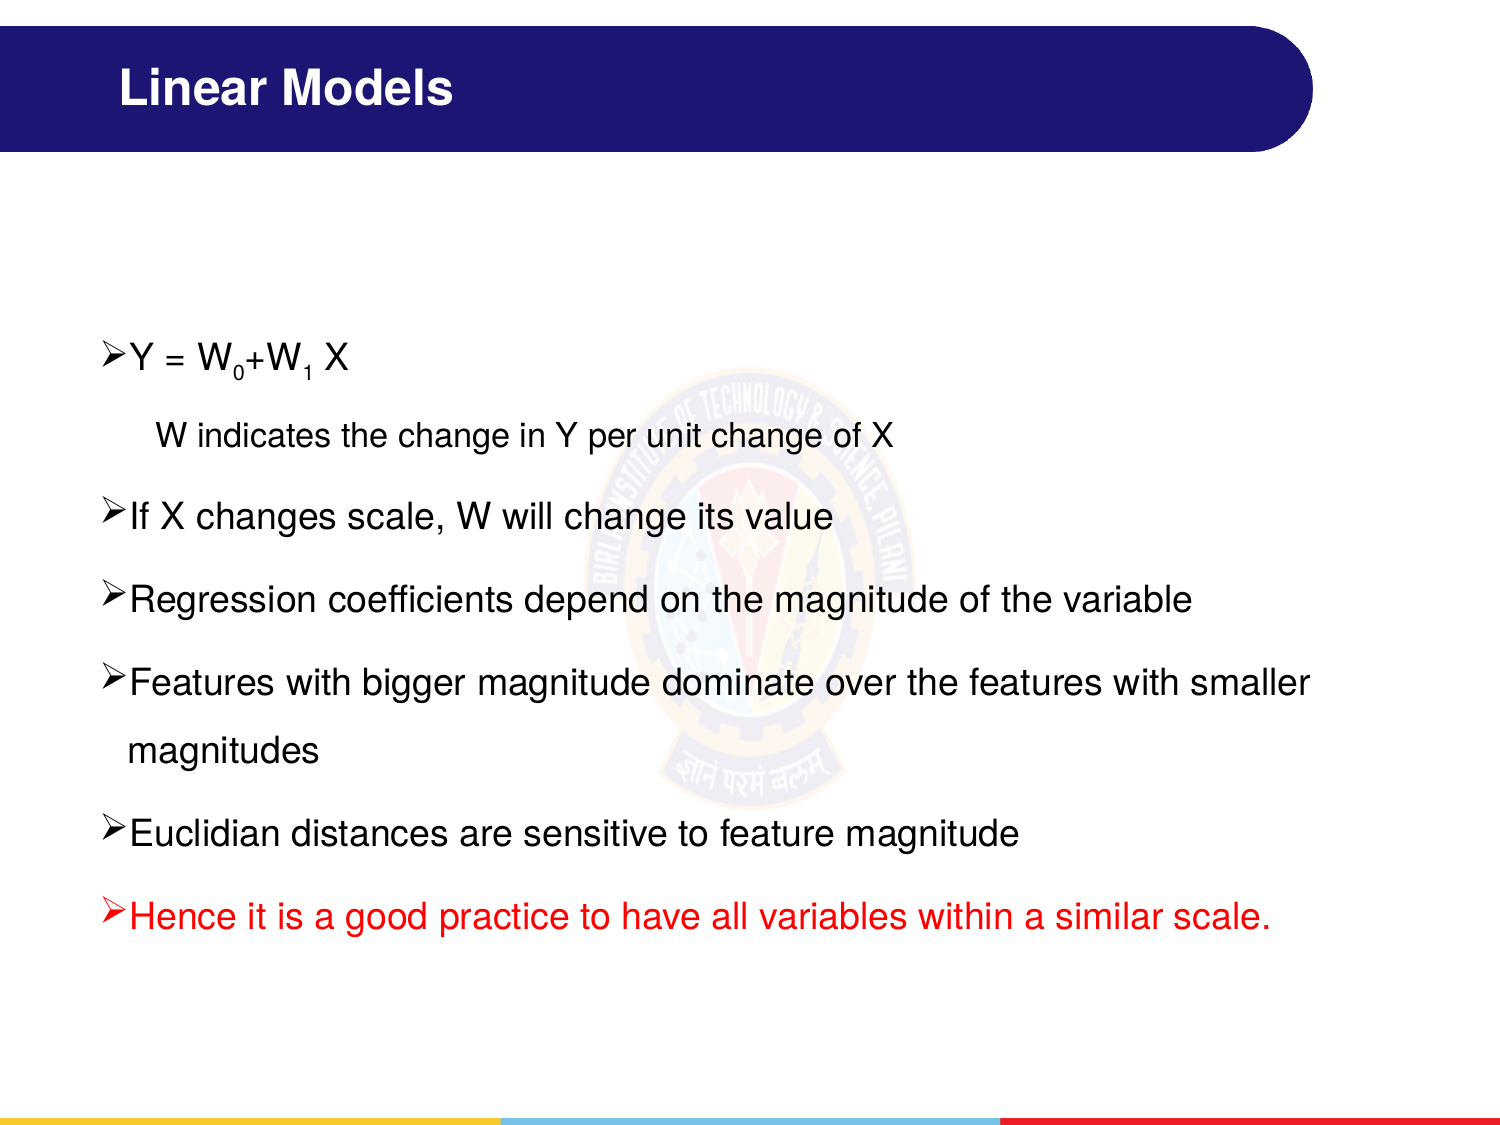

# Linear Models
Y = W0+W1 X
W indicates the change in Y per unit change of X
If X changes scale, W will change its value
Regression coefficients depend on the magnitude of the variable
Features with bigger magnitude dominate over the features with smaller magnitudes
Euclidian distances are sensitive to feature magnitude
Hence it is a good practice to have all variables within a similar scale.